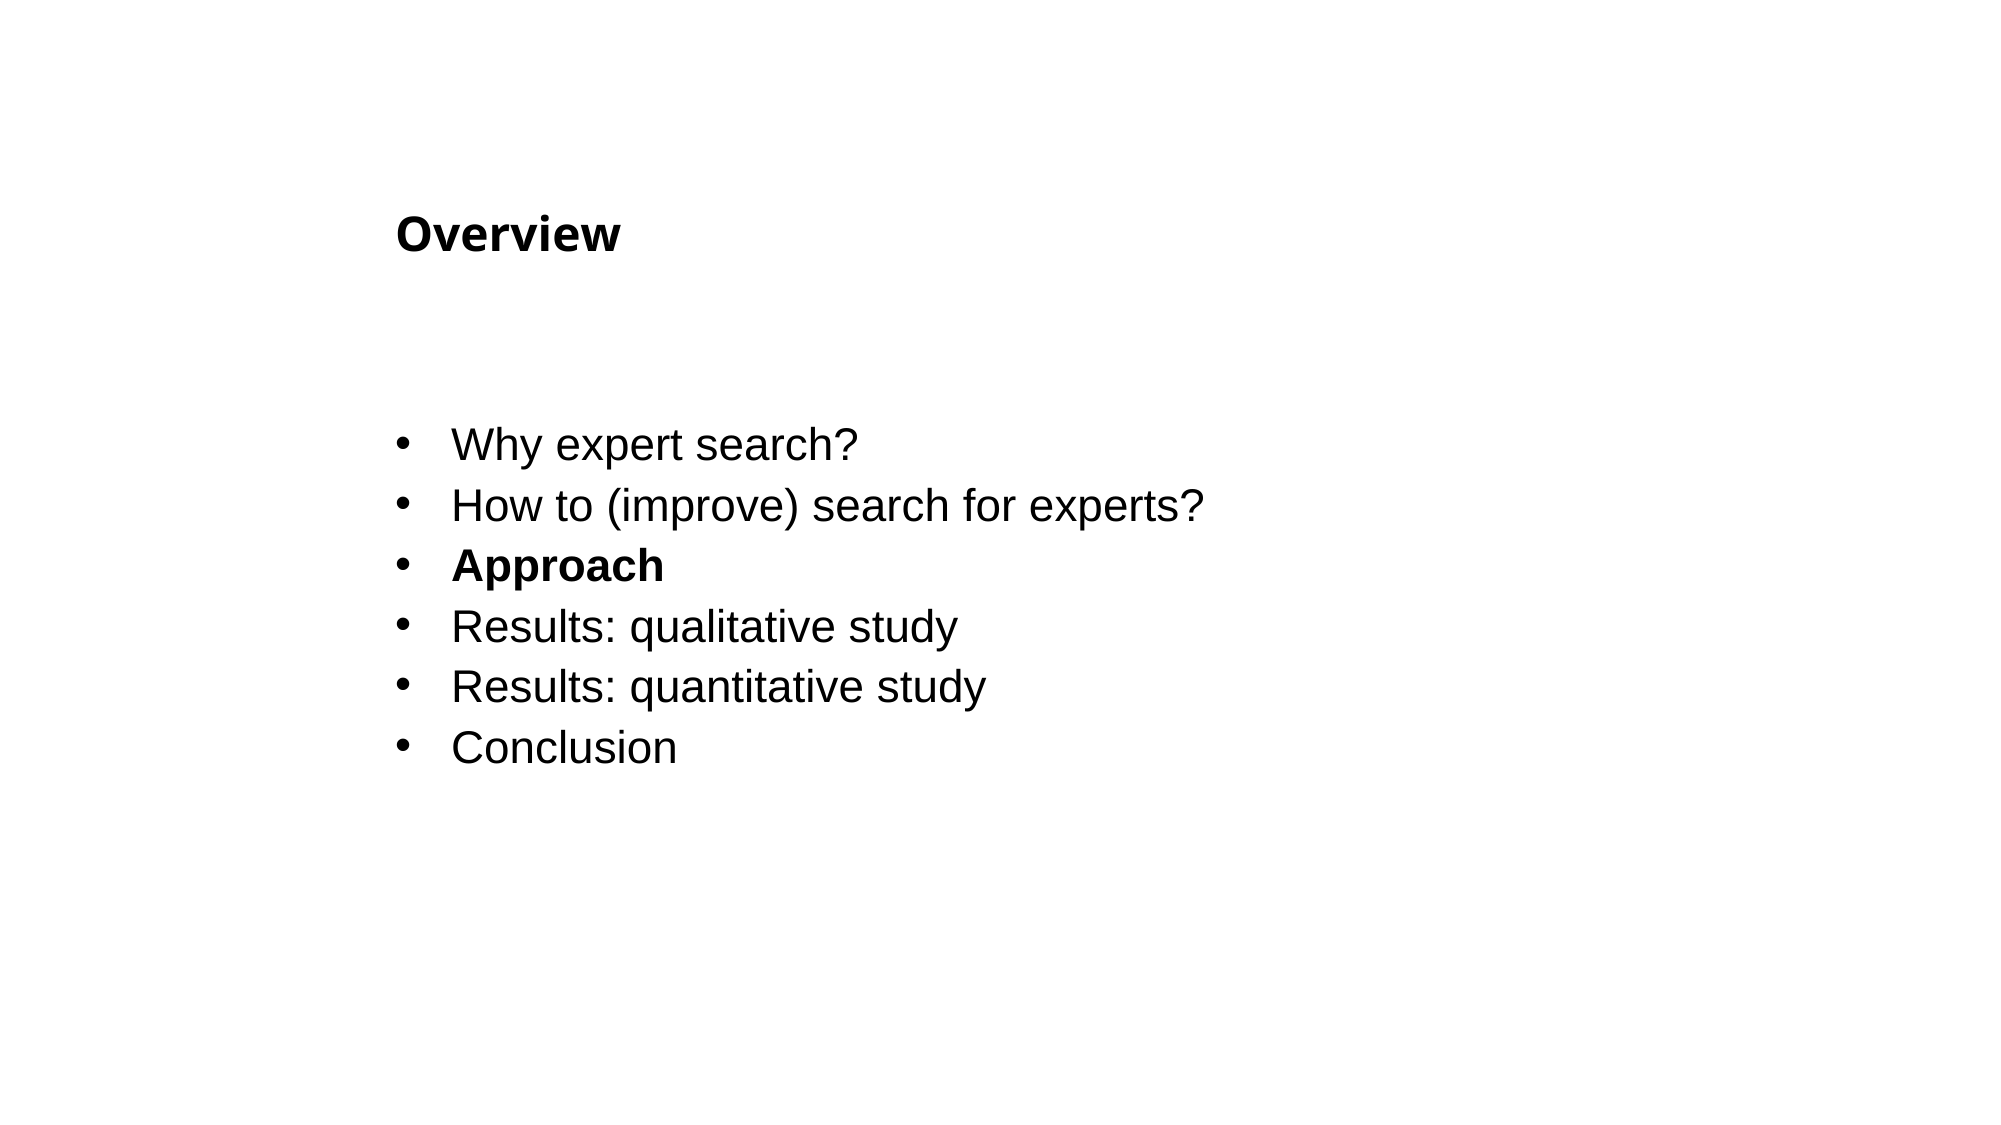

# Overview
Why expert search?
How to (improve) search for experts?
Approach
Results: qualitative study
Results: quantitative study
Conclusion